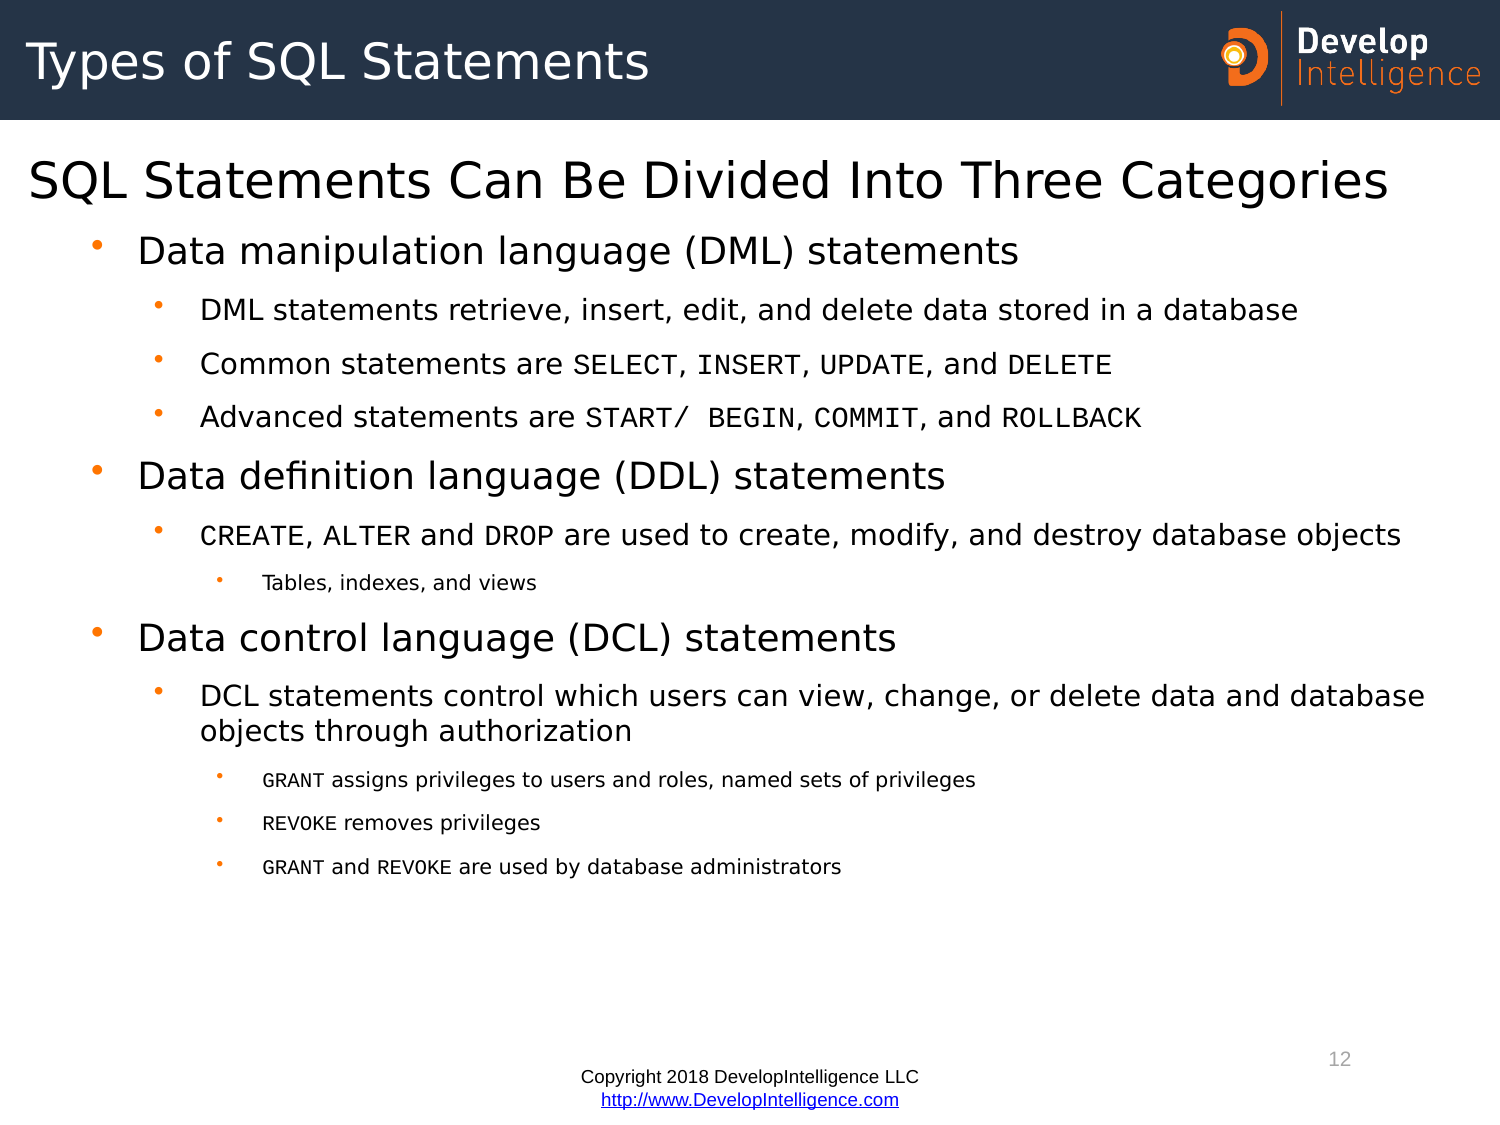

# Types of SQL Statements
SQL Statements Can Be Divided Into Three Categories
Data manipulation language (DML) statements
DML statements retrieve, insert, edit, and delete data stored in a database
Common statements are SELECT, INSERT, UPDATE, and DELETE
Advanced statements are START/ BEGIN, COMMIT, and ROLLBACK
Data definition language (DDL) statements
CREATE, ALTER and DROP are used to create, modify, and destroy database objects
Tables, indexes, and views
Data control language (DCL) statements
DCL statements control which users can view, change, or delete data and database objects through authorization
GRANT assigns privileges to users and roles, named sets of privileges
REVOKE removes privileges
GRANT and REVOKE are used by database administrators

12